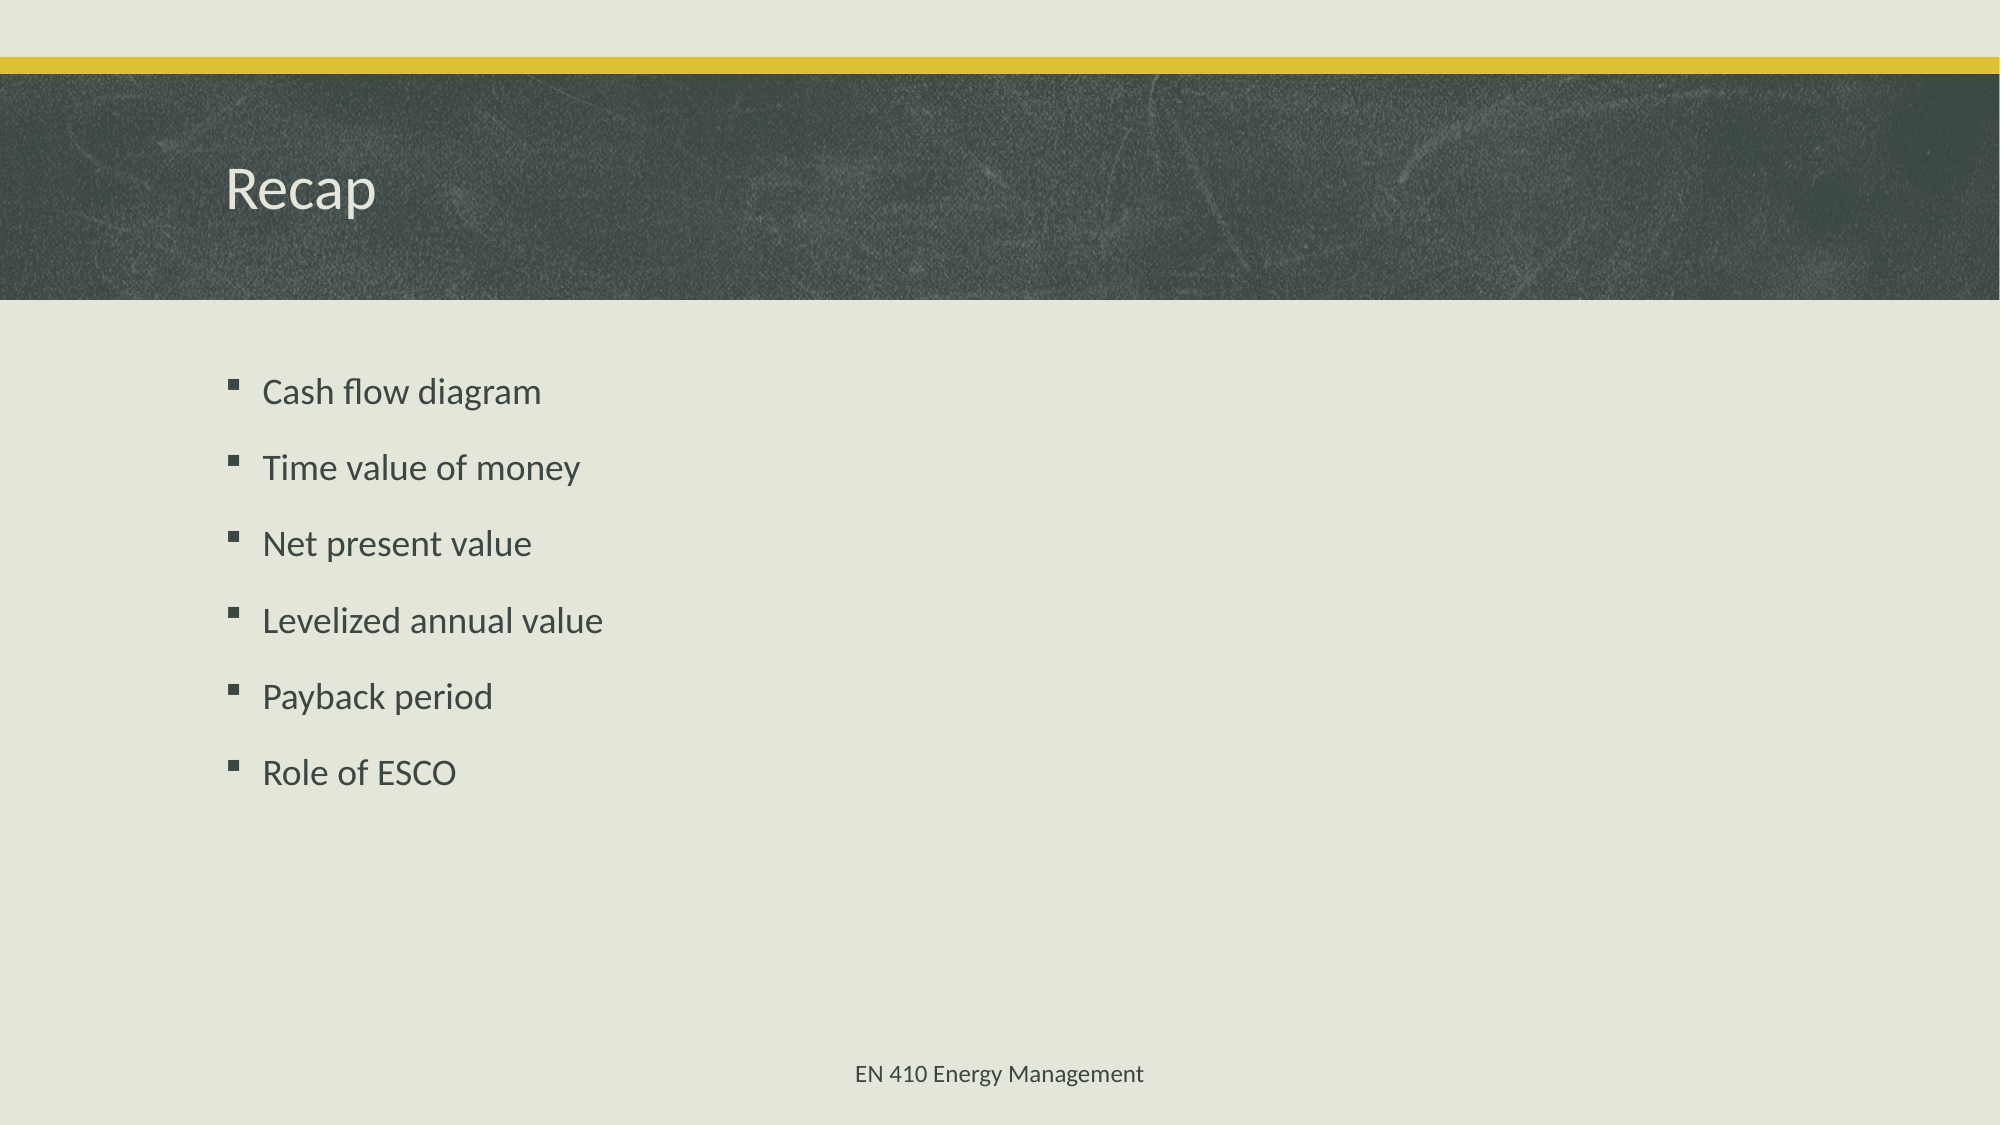

# Recap
Cash flow diagram
Time value of money
Net present value
Levelized annual value
Payback period
Role of ESCO
EN 410 Energy Management